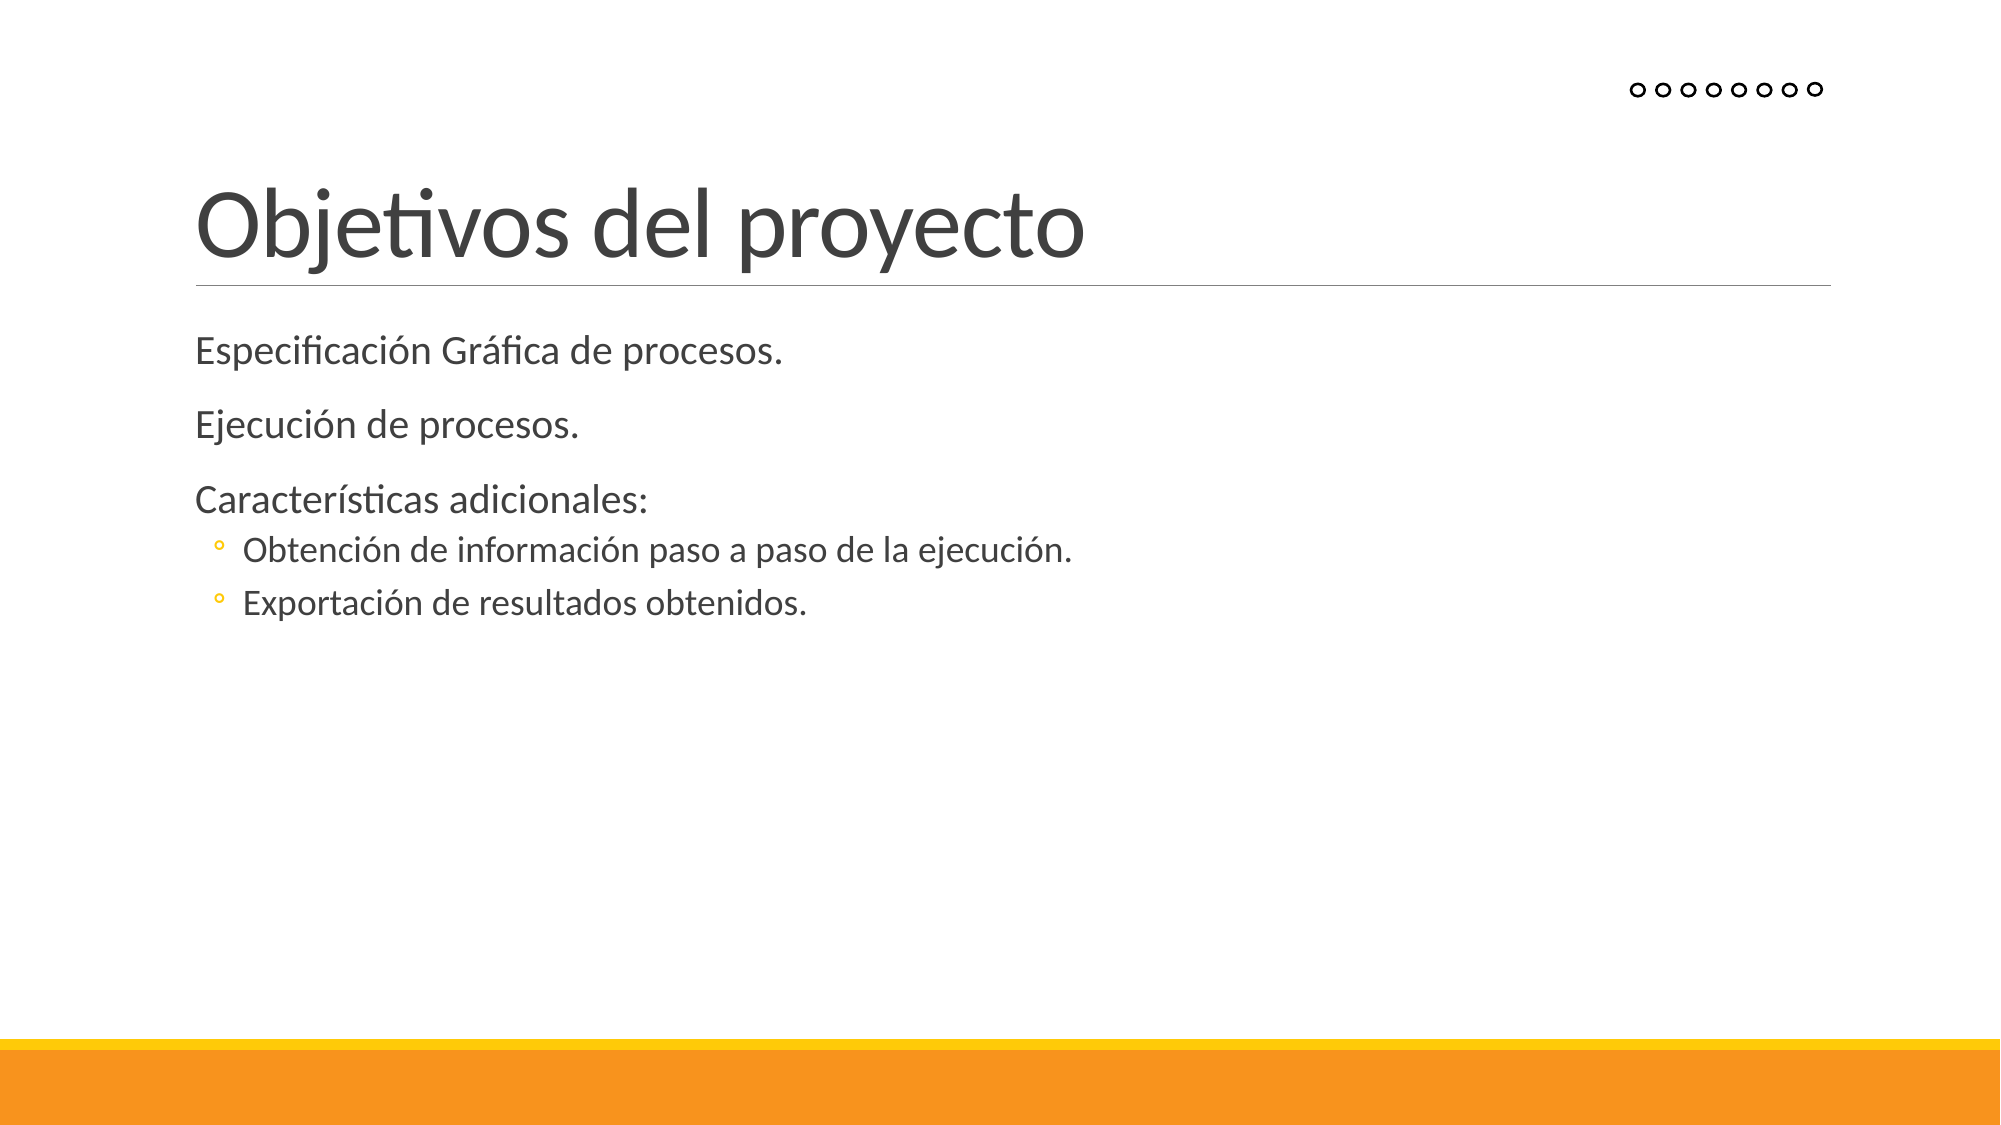

# Objetivos del proyecto

Especificación Gráfica de procesos.
Ejecución de procesos.
Características adicionales:
Obtención de información paso a paso de la ejecución.
Exportación de resultados obtenidos.